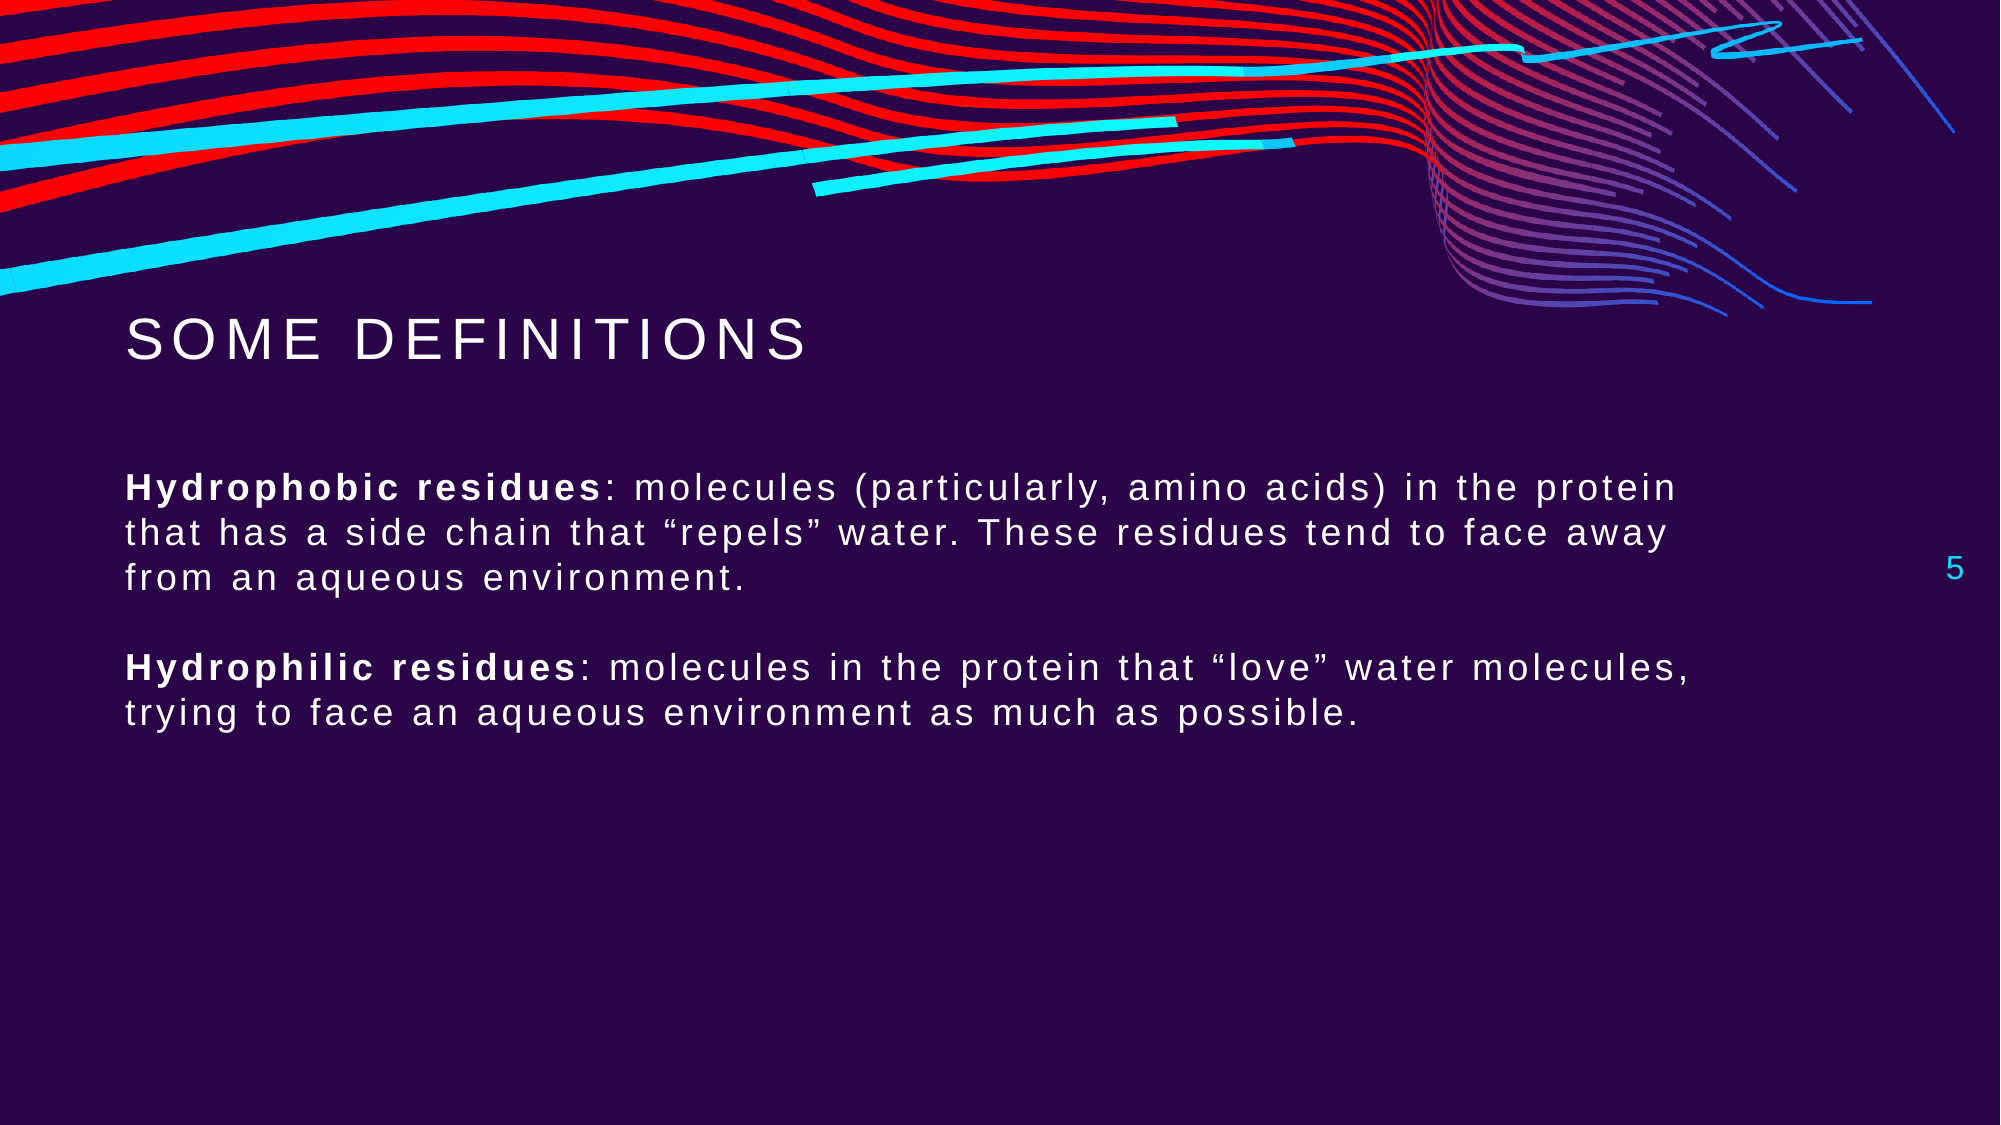

# Some definitions
Hydrophobic residues: molecules (particularly, amino acids) in the protein that has a side chain that “repels” water. These residues tend to face away from an aqueous environment.

Hydrophilic residues: molecules in the protein that “love” water molecules, trying to face an aqueous environment as much as possible.
5